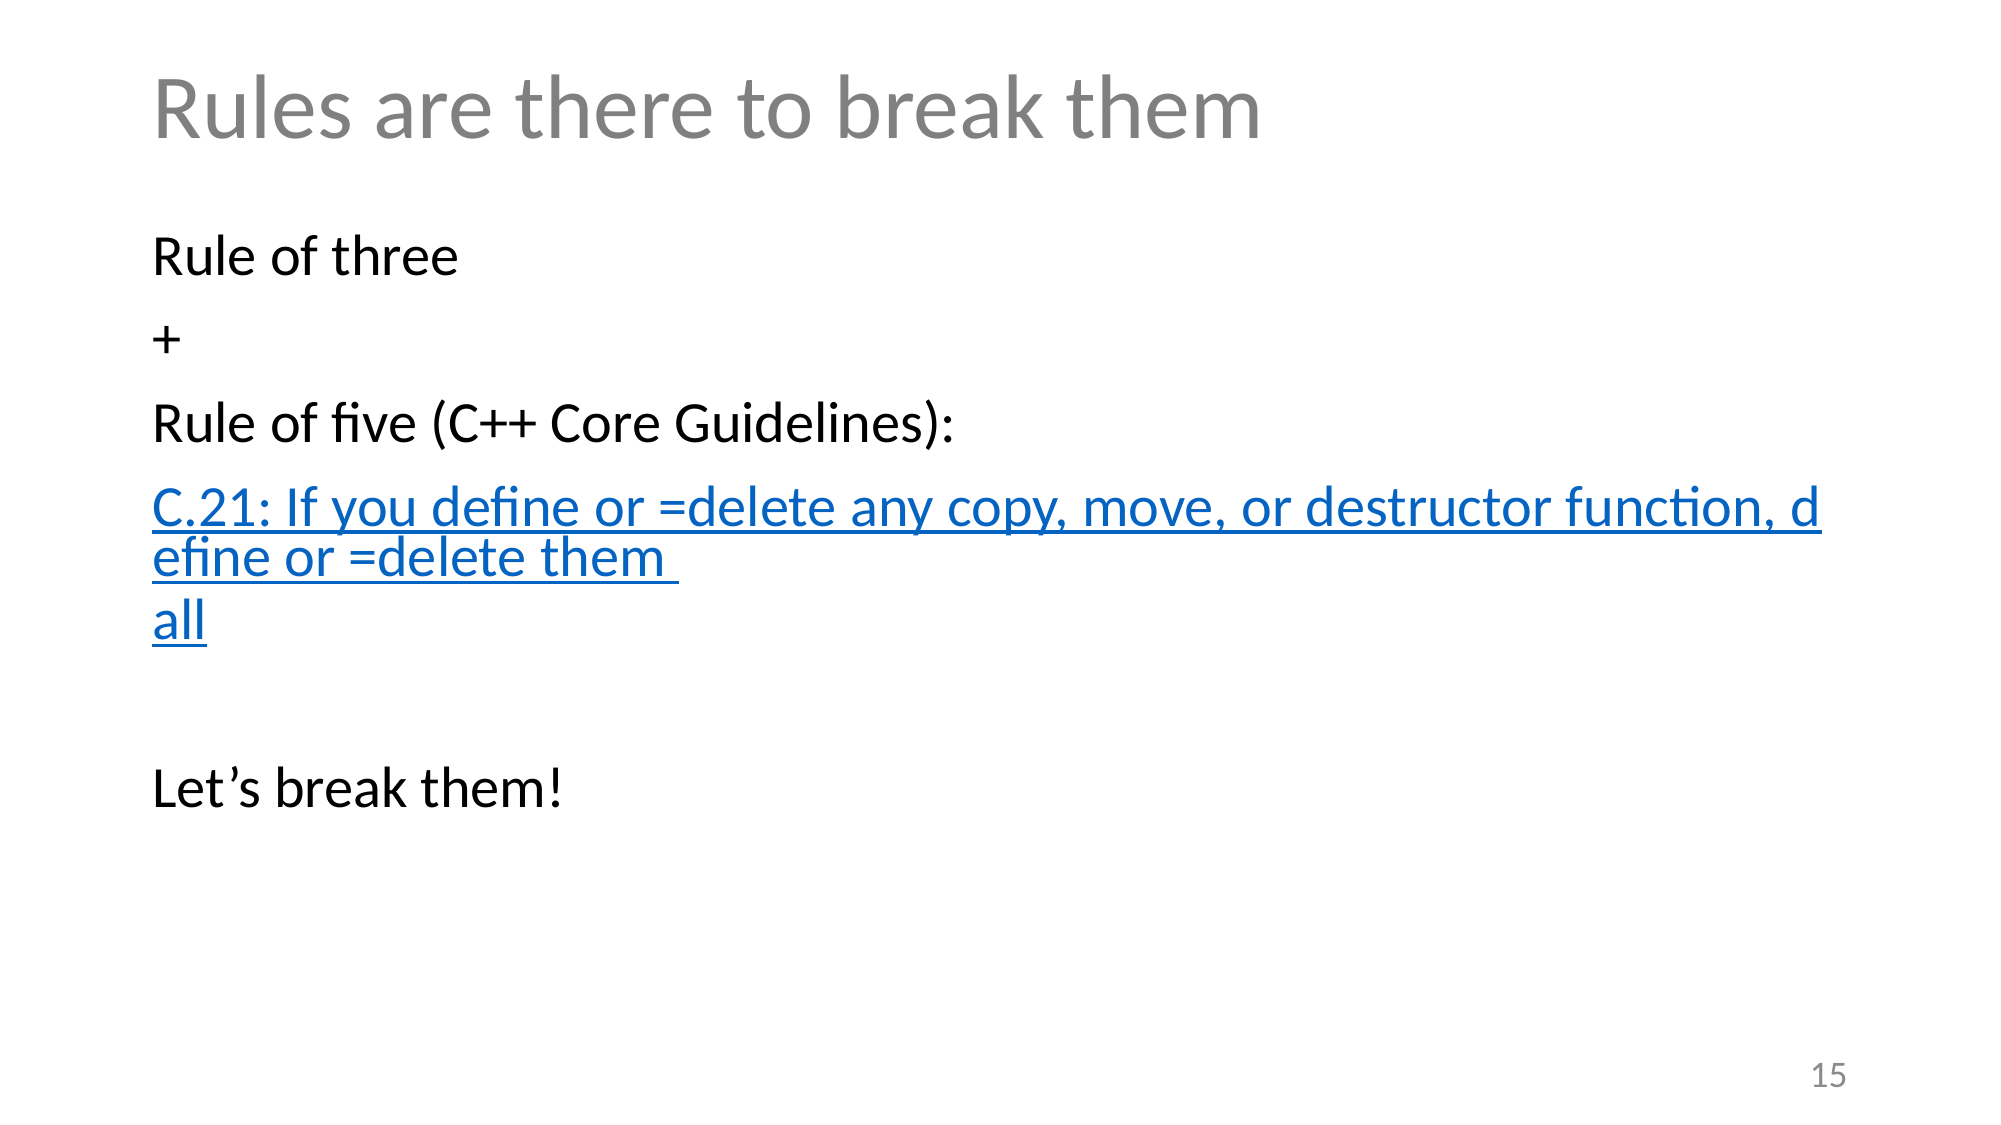

# Rules are there to break them
Rule of three
+
Rule of five (C++ Core Guidelines):
C.21: If you define or =delete any copy, move, or destructor function, define or =delete them all

Let’s break them!

15